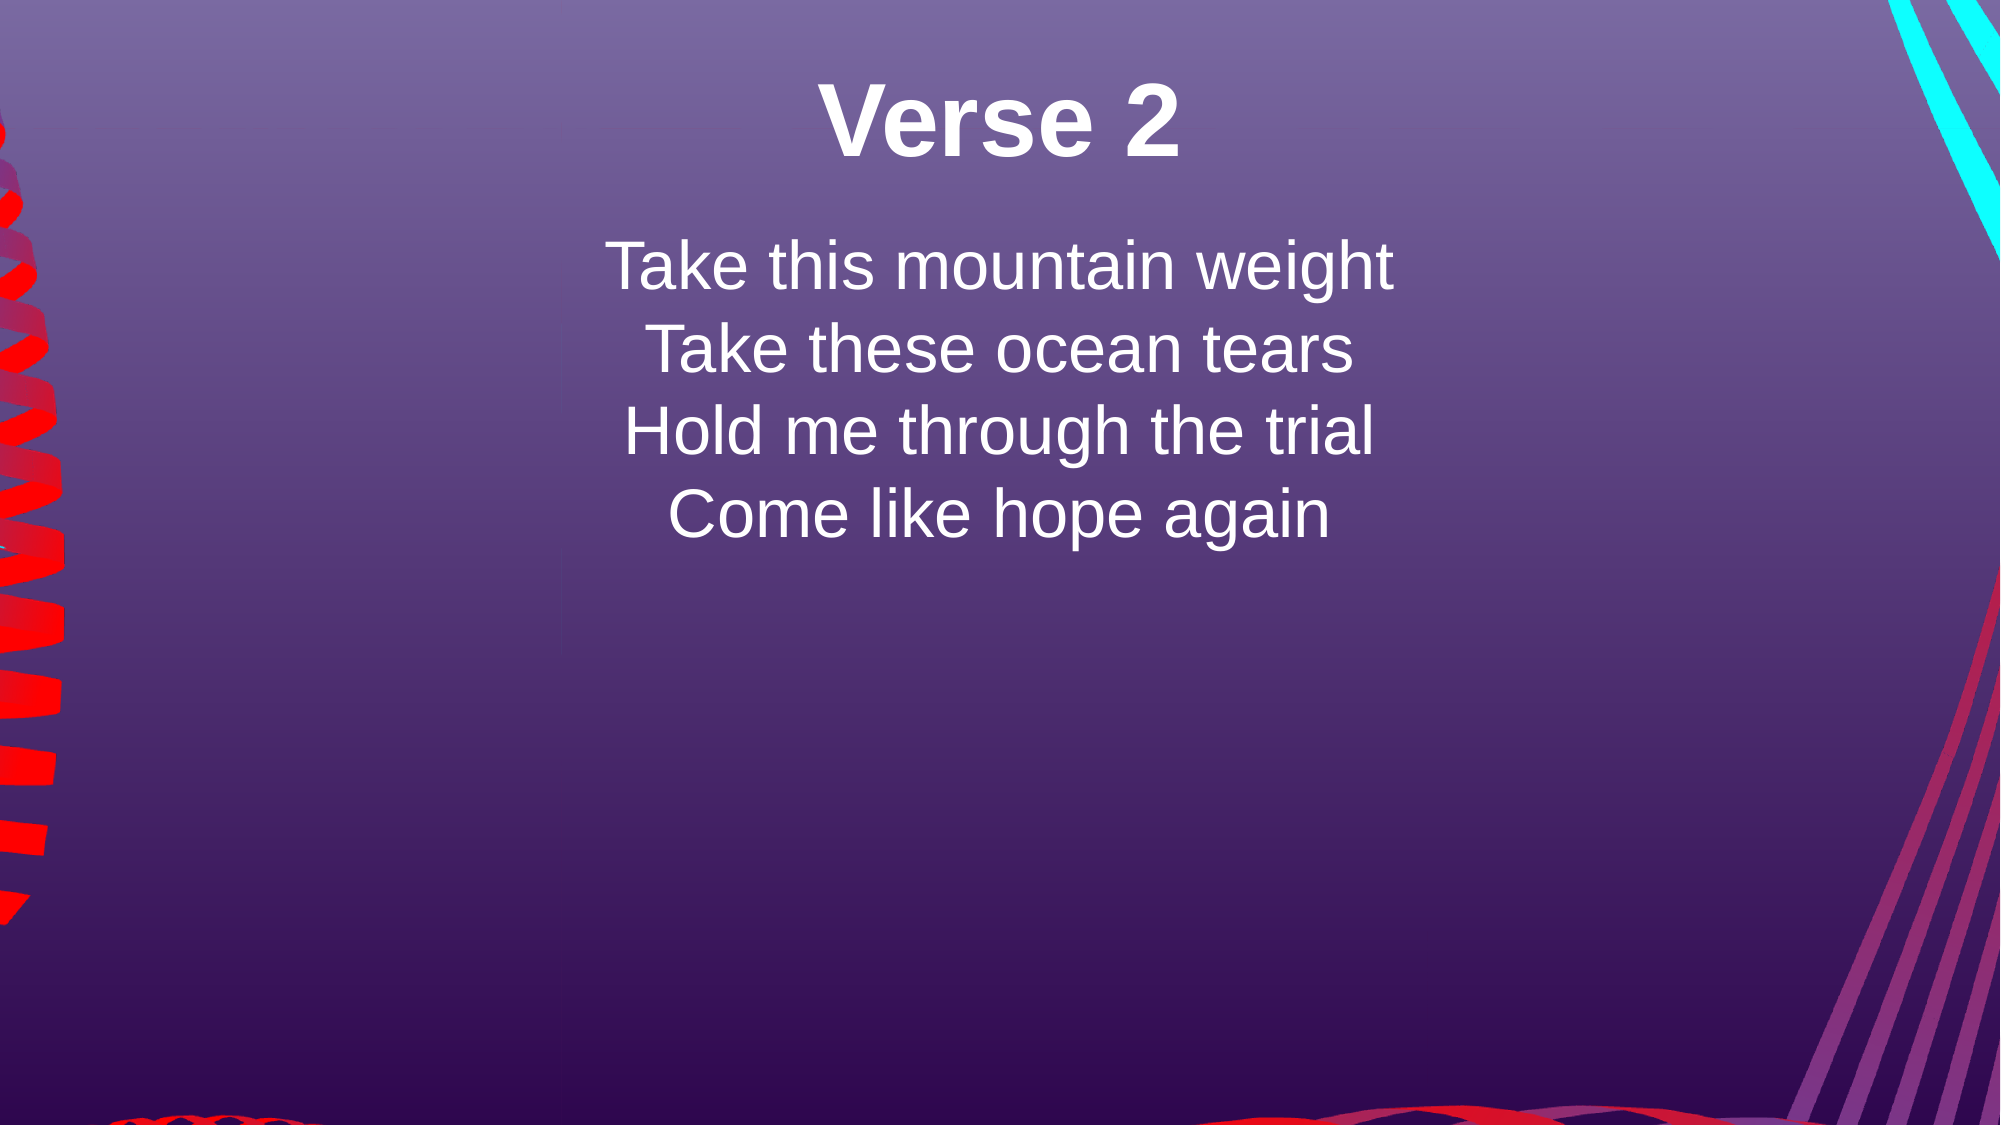

Verse 2
Take this mountain weight
Take these ocean tears
Hold me through the trial
Come like hope again